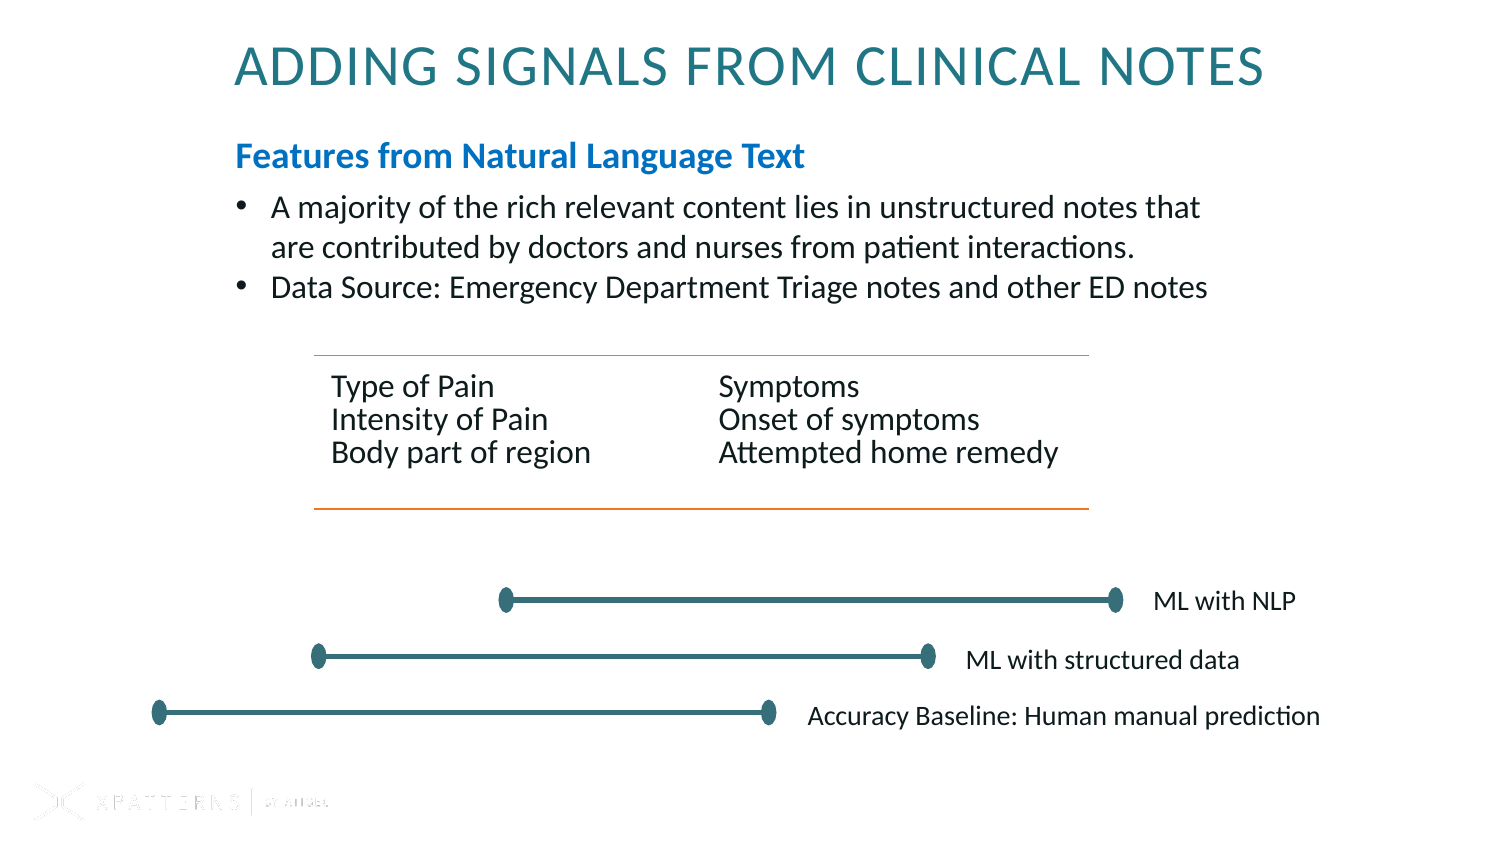

Adding signals from clinical notes
Features from Natural Language Text
A majority of the rich relevant content lies in unstructured notes that
are contributed by doctors and nurses from patient interactions.
Data Source: Emergency Department Triage notes and other ED notes

| Type of Pain Intensity of Pain Body part of region | Symptoms Onset of symptoms Attempted home remedy |
| --- | --- |
ML with NLP
ML with structured data
Accuracy Baseline: Human manual prediction